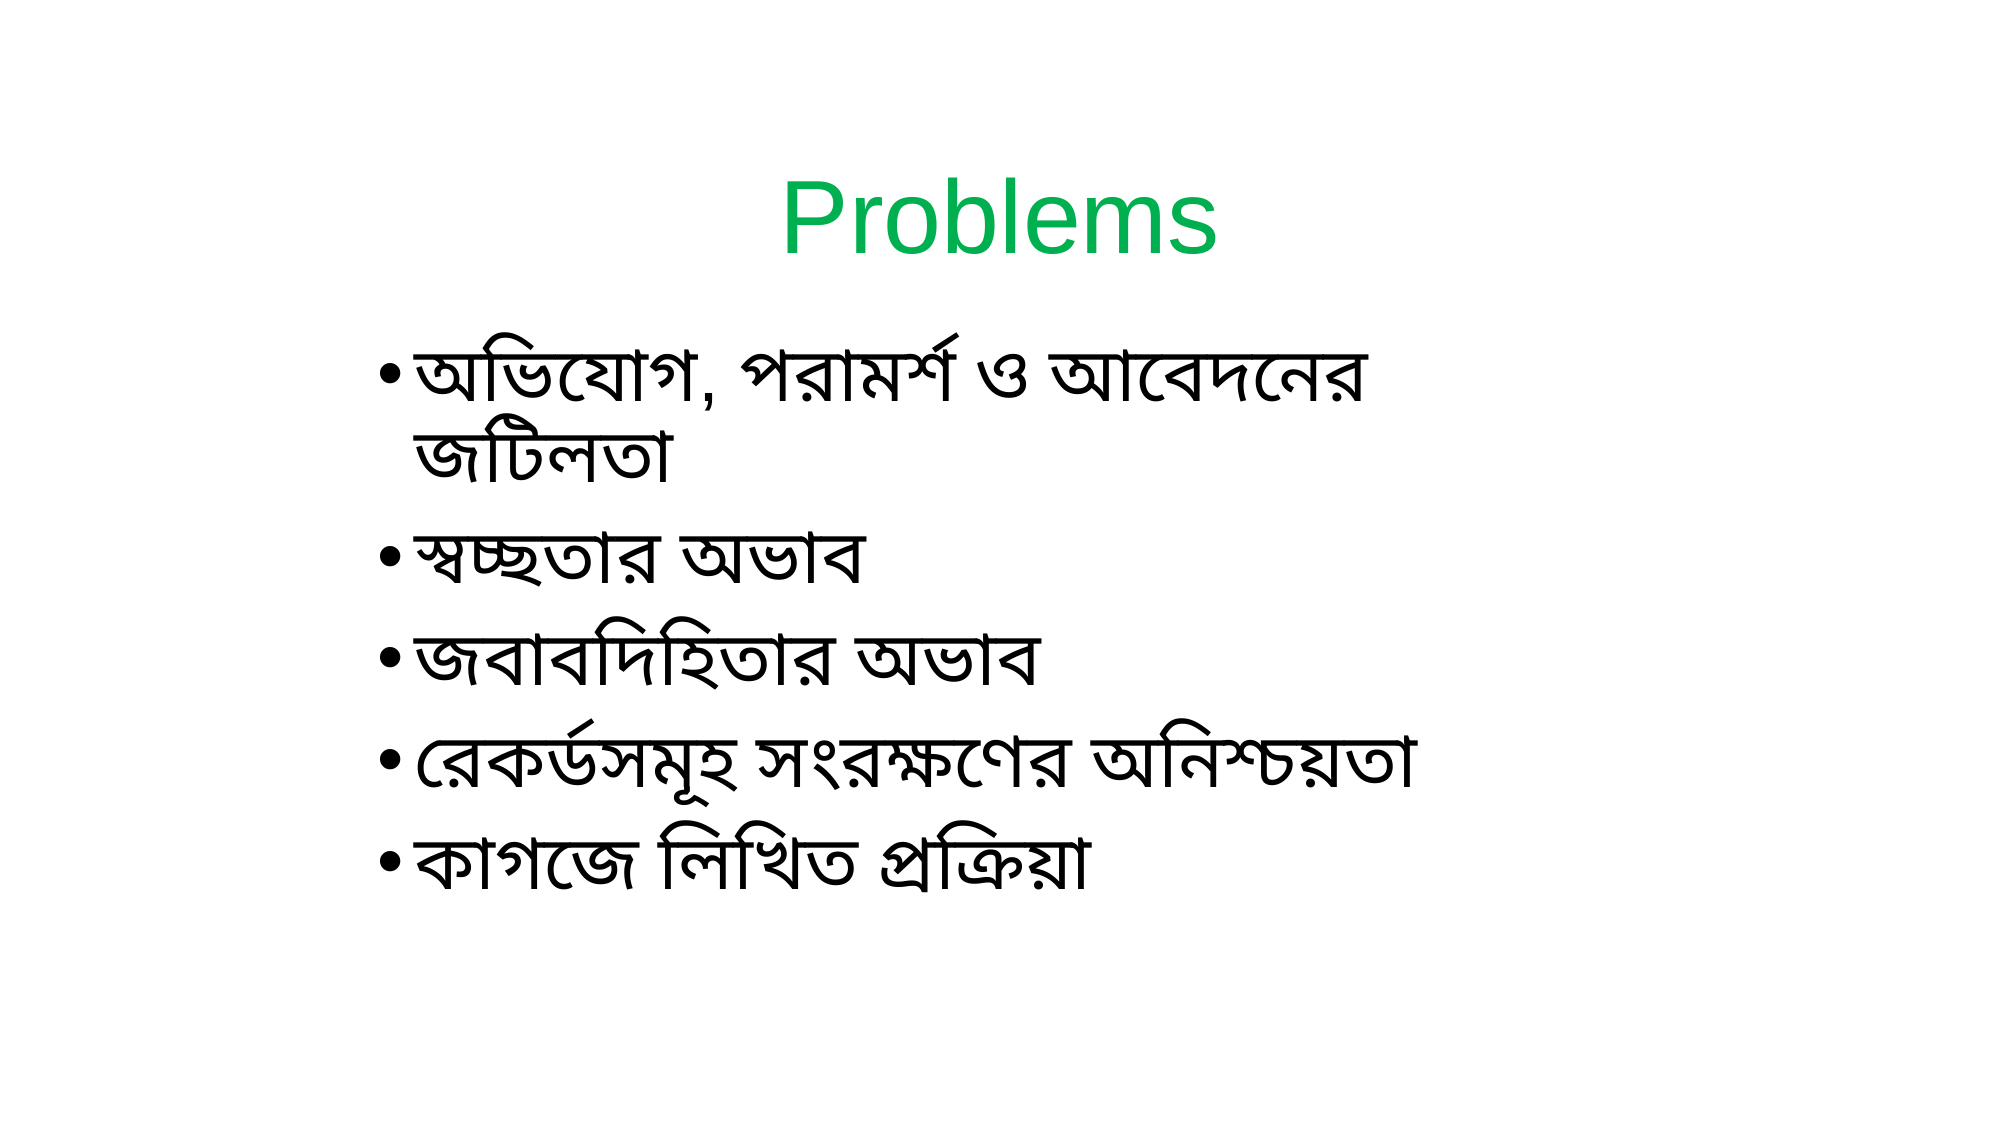

# Problems
অভিযোগ, পরামর্শ ও আবেদনের জটিলতা
স্বচ্ছতার অভাব
জবাবদিহিতার অভাব
রেকর্ডসমূহ সংরক্ষণের অনিশ্চয়তা
কাগজে লিখিত প্রক্রিয়া